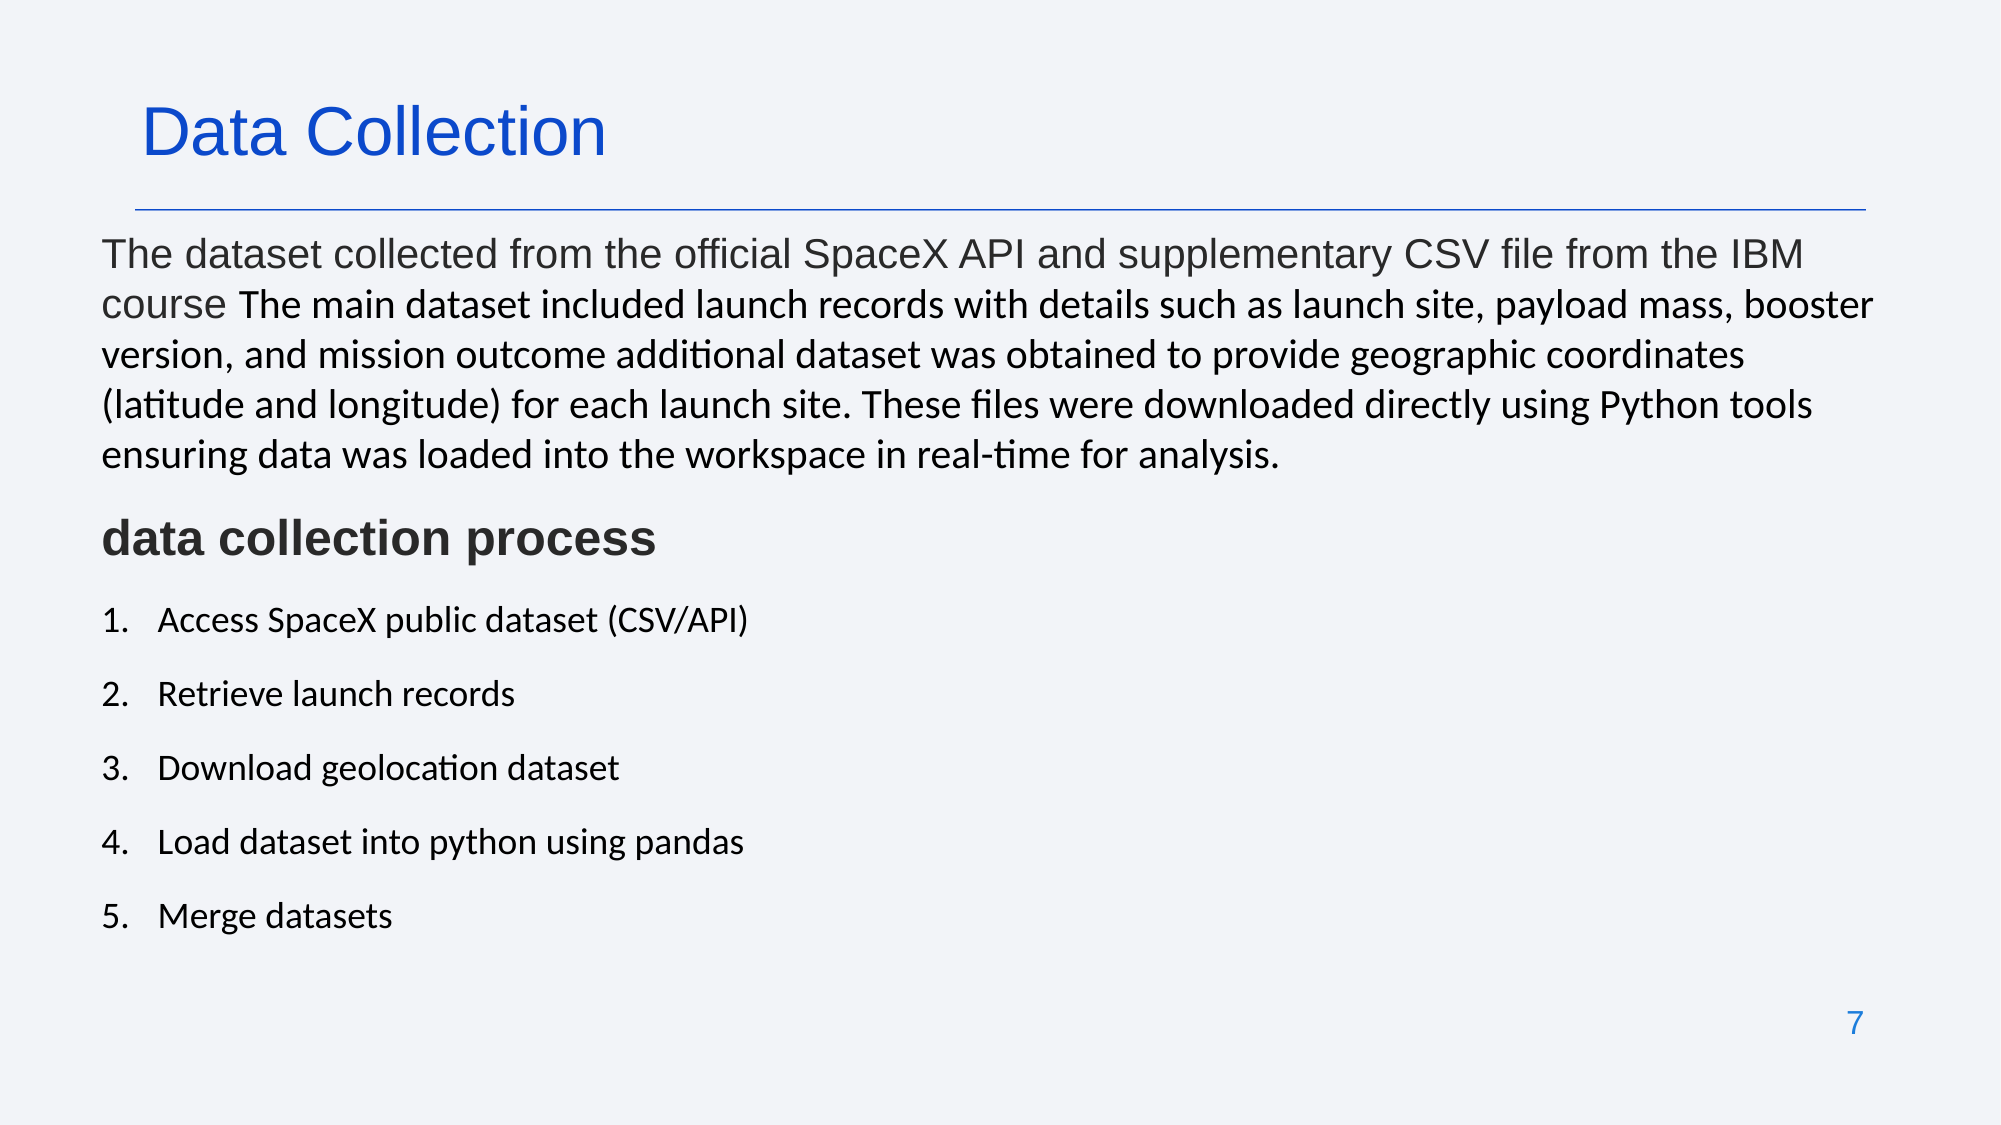

Data Collection
The dataset collected from the official SpaceX API and supplementary CSV file from the IBM course The main dataset included launch records with details such as launch site, payload mass, booster version, and mission outcome additional dataset was obtained to provide geographic coordinates (latitude and longitude) for each launch site. These files were downloaded directly using Python tools ensuring data was loaded into the workspace in real-time for analysis.
data collection process
Access SpaceX public dataset (CSV/API)
Retrieve launch records
Download geolocation dataset
Load dataset into python using pandas
Merge datasets

7